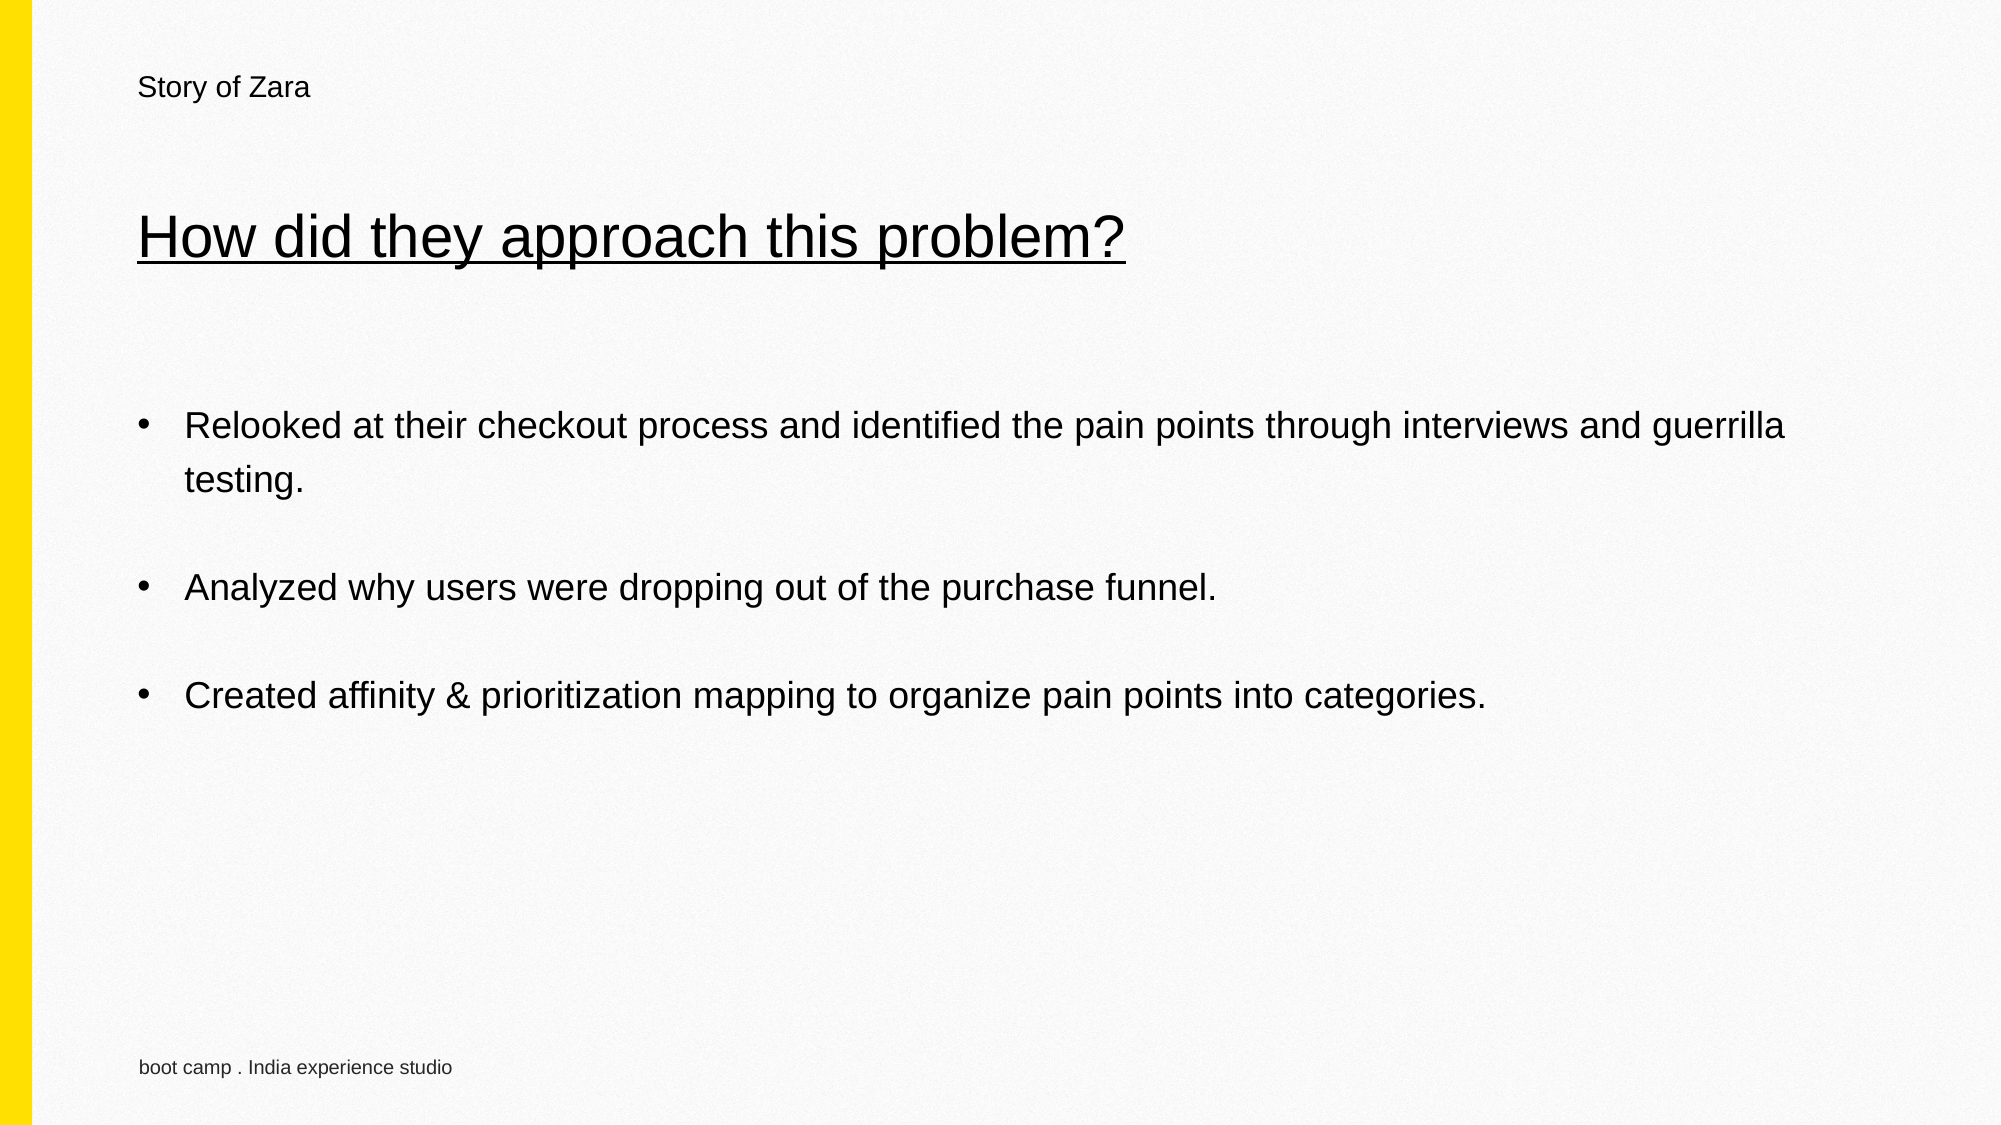

Story of Zara
How did they approach this problem?
Relooked at their checkout process and identified the pain points through interviews and guerrilla testing.

Analyzed why users were dropping out of the purchase funnel.
Created affinity & prioritization mapping to organize pain points into categories.